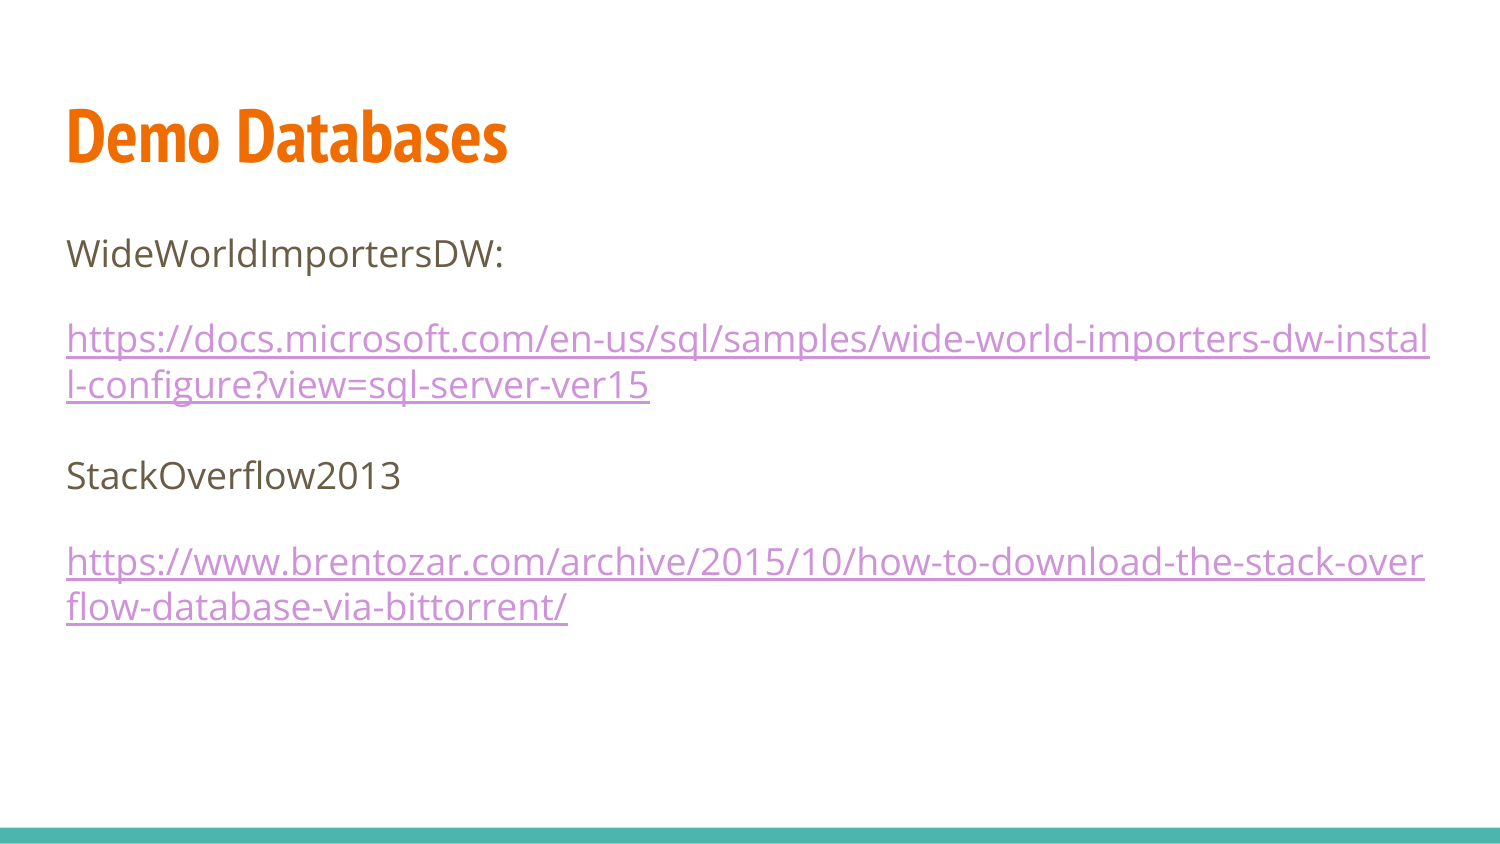

# Demo Databases
WideWorldImportersDW:
https://docs.microsoft.com/en-us/sql/samples/wide-world-importers-dw-install-configure?view=sql-server-ver15
StackOverflow2013
https://www.brentozar.com/archive/2015/10/how-to-download-the-stack-overflow-database-via-bittorrent/